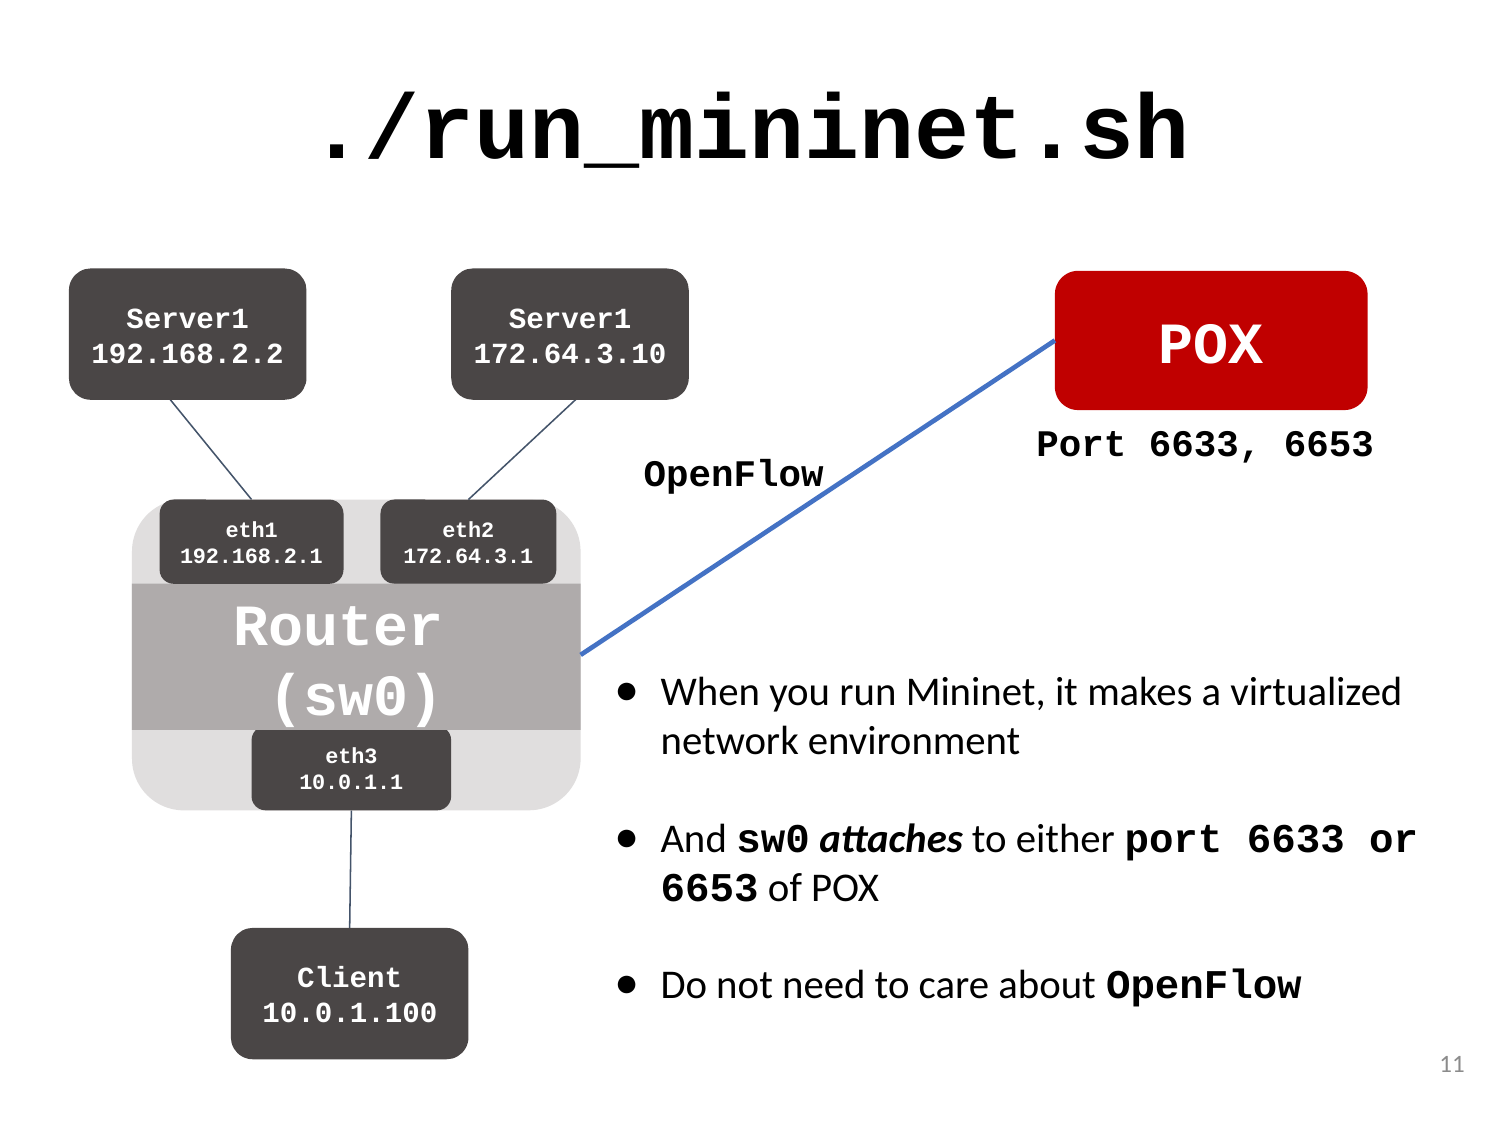

# ./run_mininet.sh
Server1
192.168.2.2
Server1
172.64.3.10

eth1
192.168.2.1
eth2
172.64.3.1
Router
(sw0)
eth3
10.0.1.1

Client
10.0.1.100
POX
Port 6633, 6653
OpenFlow
When you run Mininet, it makes a virtualized network environment

And sw0 attaches to either port 6633 or 6653 of POX

Do not need to care about OpenFlow

11